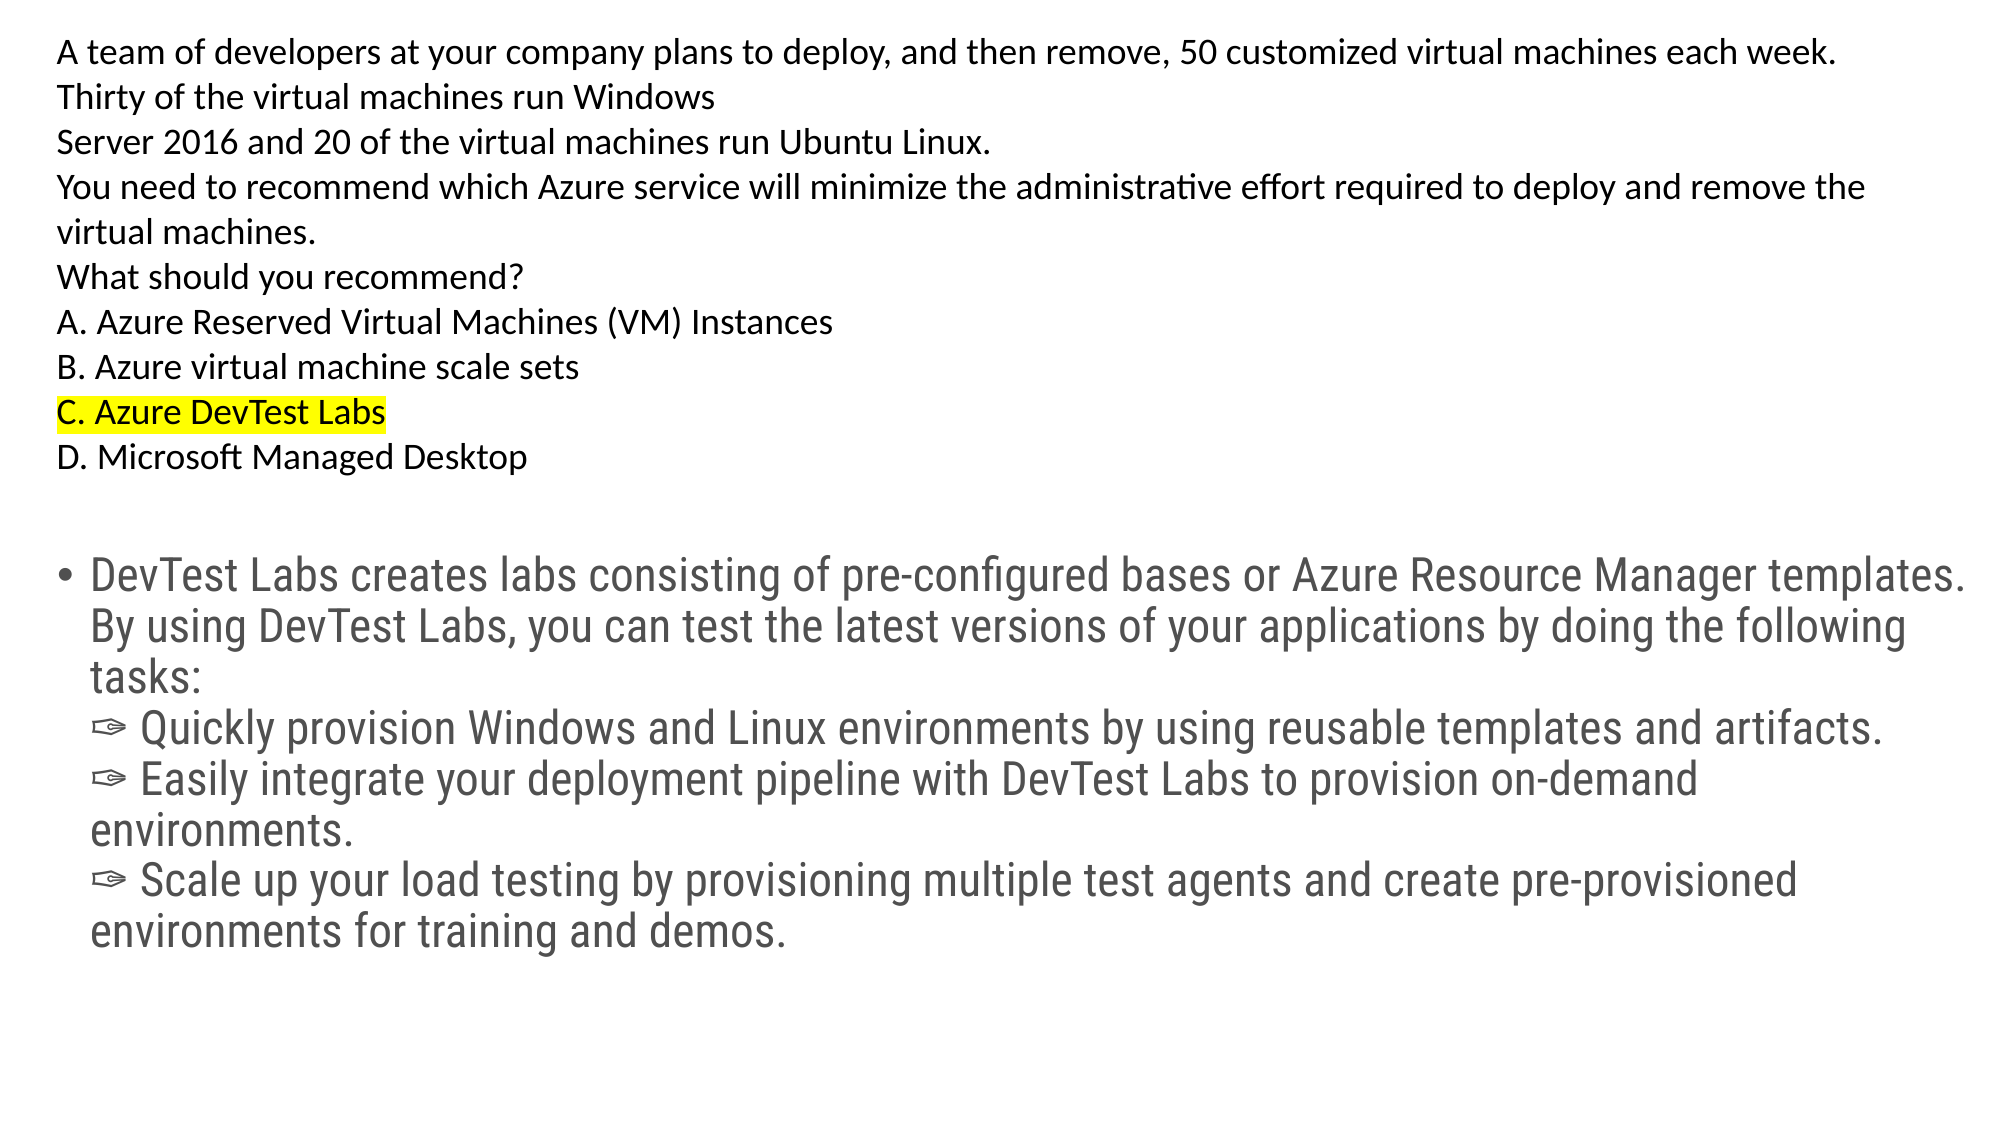

A team of developers at your company plans to deploy, and then remove, 50 customized virtual machines each week. Thirty of the virtual machines run Windows
Server 2016 and 20 of the virtual machines run Ubuntu Linux.
You need to recommend which Azure service will minimize the administrative effort required to deploy and remove the virtual machines.
What should you recommend?
A. Azure Reserved Virtual Machines (VM) Instances
B. Azure virtual machine scale sets
C. Azure DevTest Labs
D. Microsoft Managed Desktop
DevTest Labs creates labs consisting of pre-configured bases or Azure Resource Manager templates.
By using DevTest Labs, you can test the latest versions of your applications by doing the following tasks:
✑ Quickly provision Windows and Linux environments by using reusable templates and artifacts.
✑ Easily integrate your deployment pipeline with DevTest Labs to provision on-demand environments.
✑ Scale up your load testing by provisioning multiple test agents and create pre-provisioned environments for training and demos.